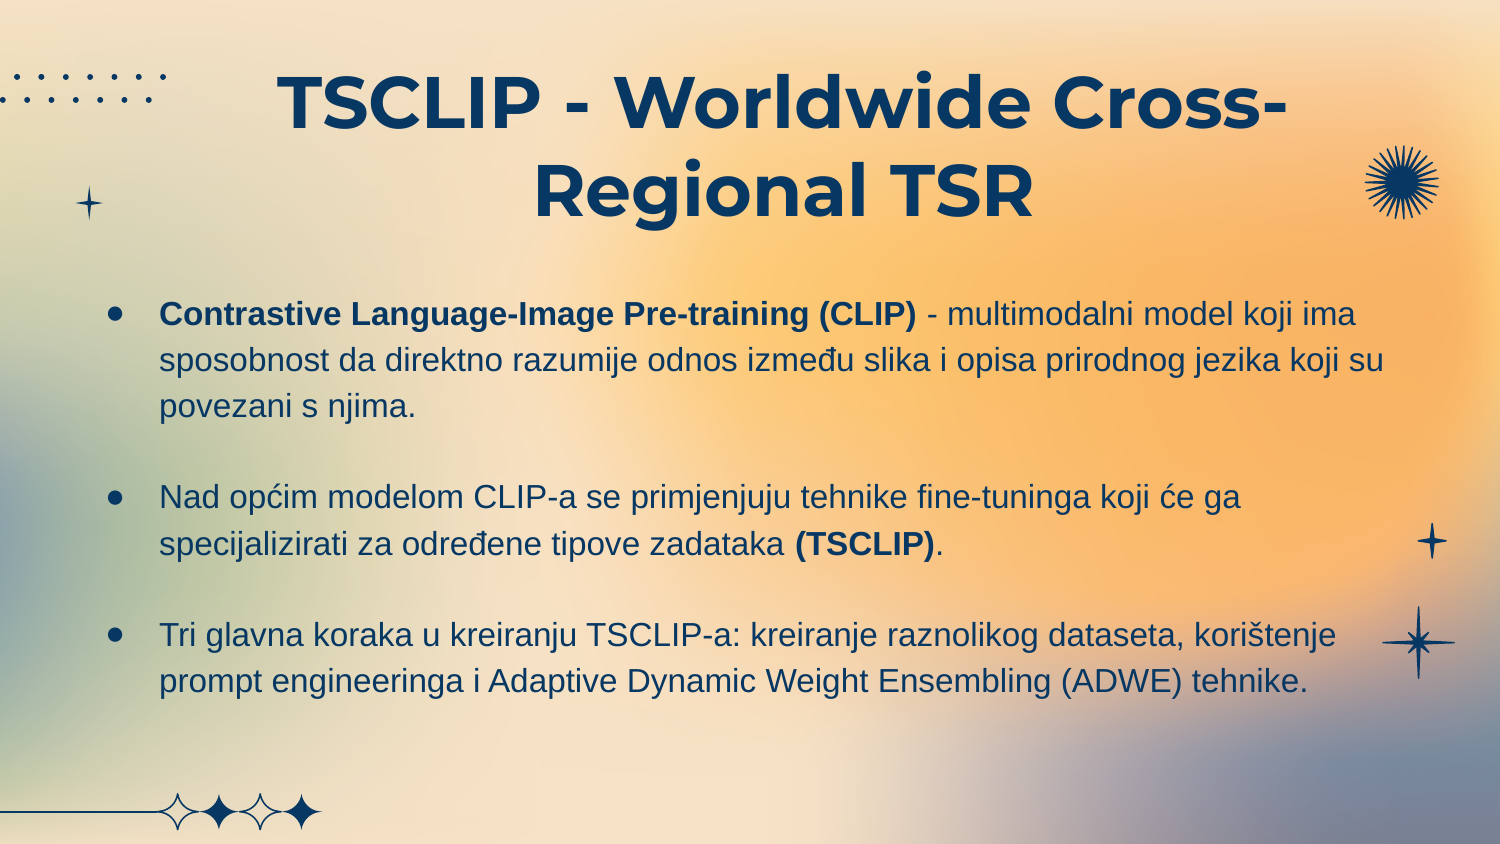

# TSCLIP - Worldwide Cross-Regional TSR

Contrastive Language-Image Pre-training (CLIP) - multimodalni model koji ima sposobnost da direktno razumije odnos između slika i opisa prirodnog jezika koji su povezani s njima.

Nad općim modelom CLIP-a se primjenjuju tehnike fine-tuninga koji će ga specijalizirati za određene tipove zadataka (TSCLIP).

Tri glavna koraka u kreiranju TSCLIP-a: kreiranje raznolikog dataseta, korištenje prompt engineeringa i Adaptive Dynamic Weight Ensembling (ADWE) tehnike.